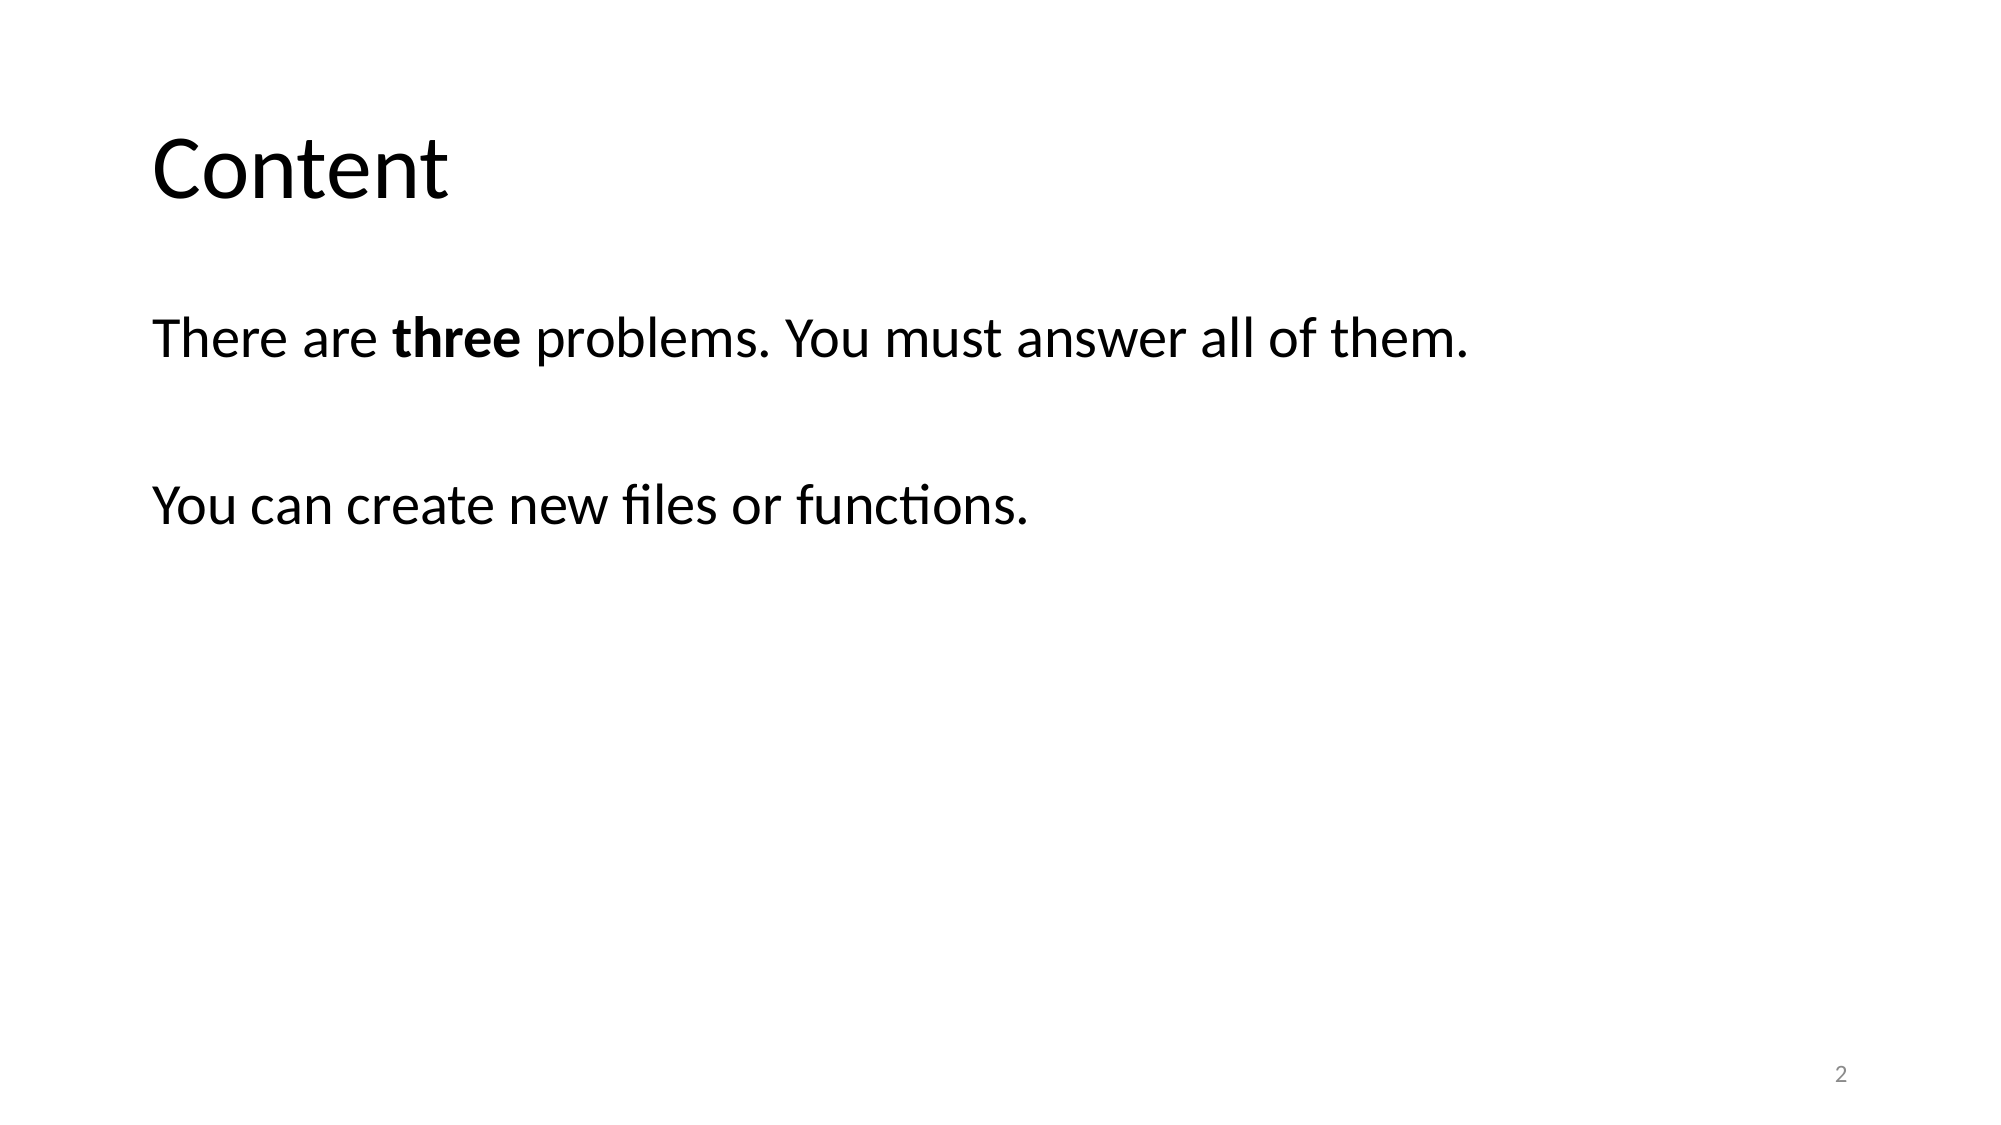

# Content
There are three problems. You must answer all of them.

You can create new files or functions.
2